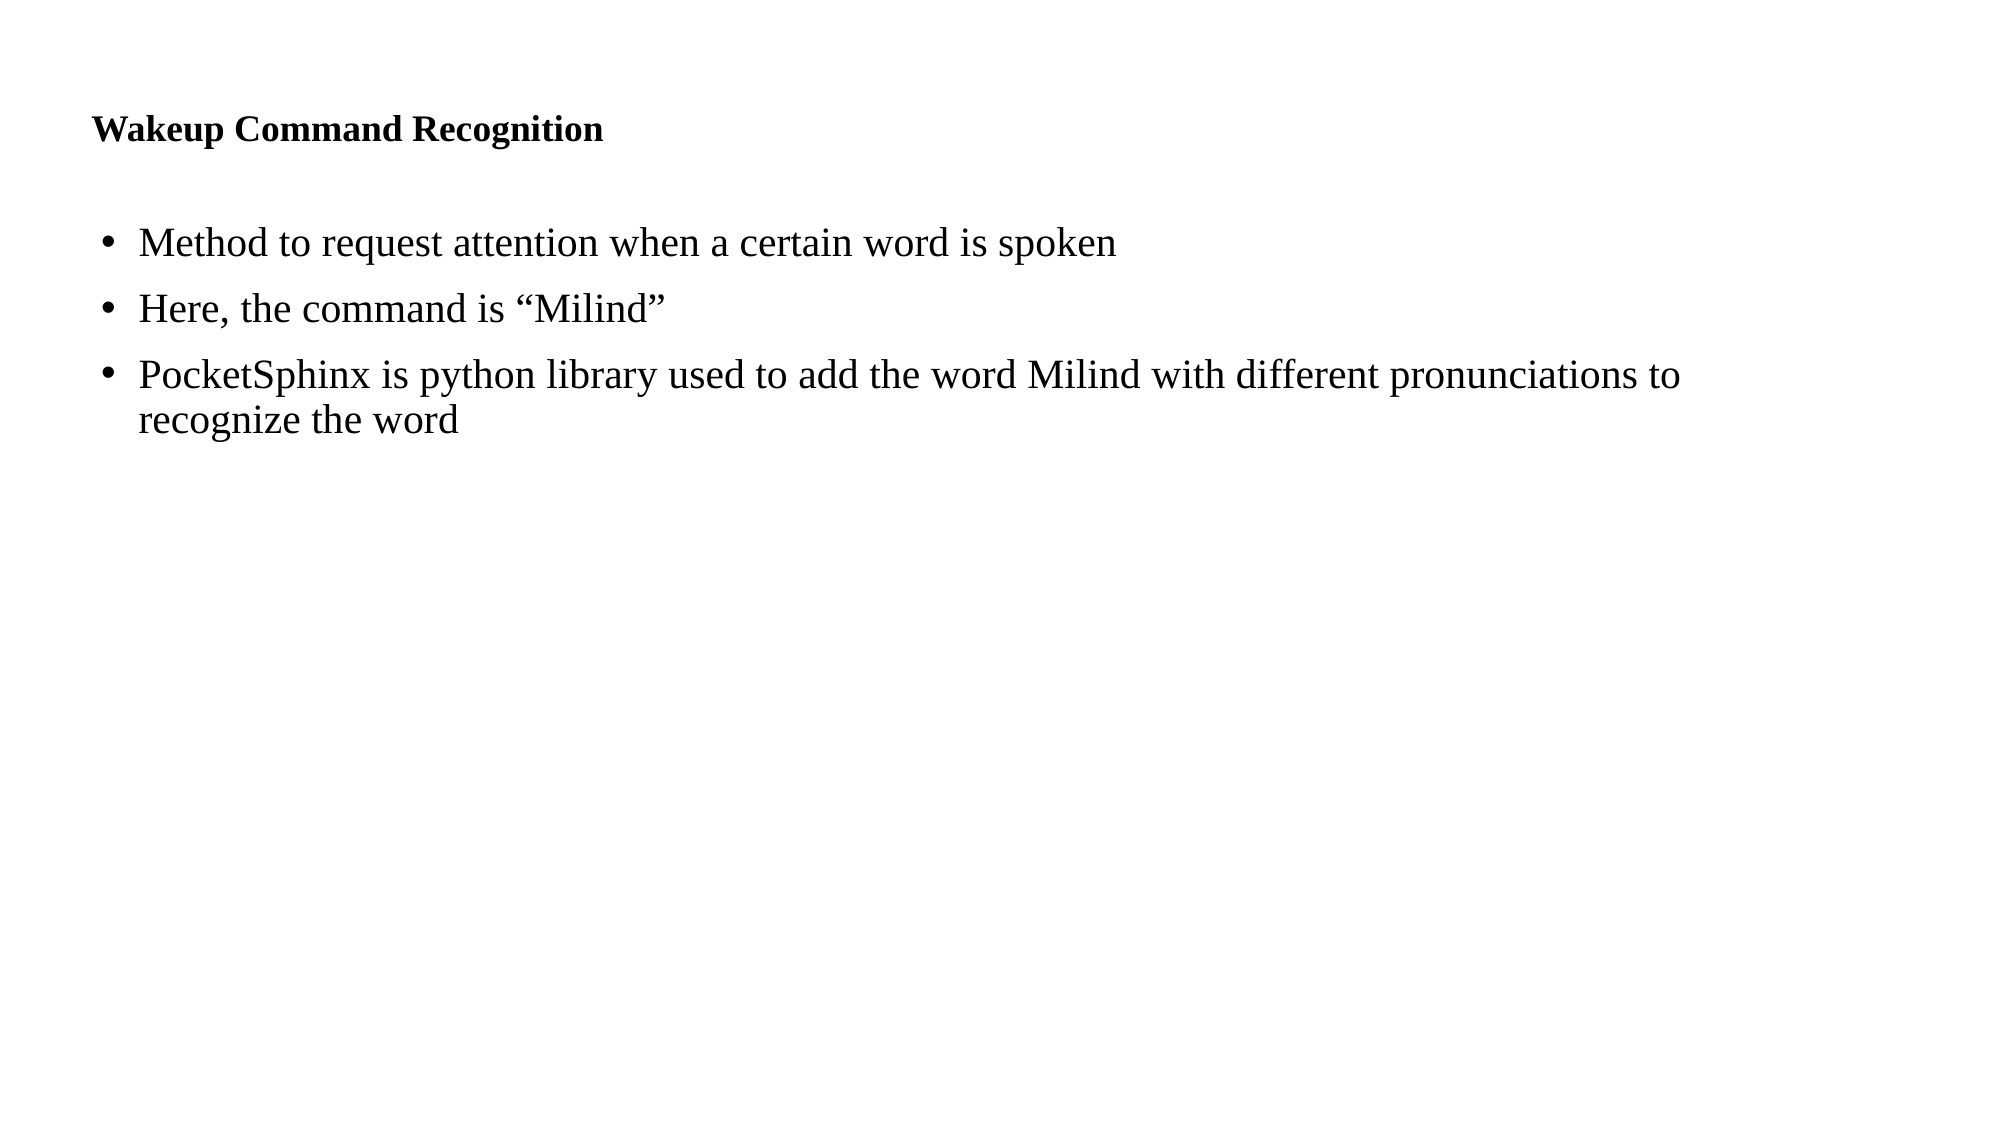

# Wakeup Command Recognition
Method to request attention when a certain word is spoken
Here, the command is “Milind”
PocketSphinx is python library used to add the word Milind with different pronunciations to recognize the word